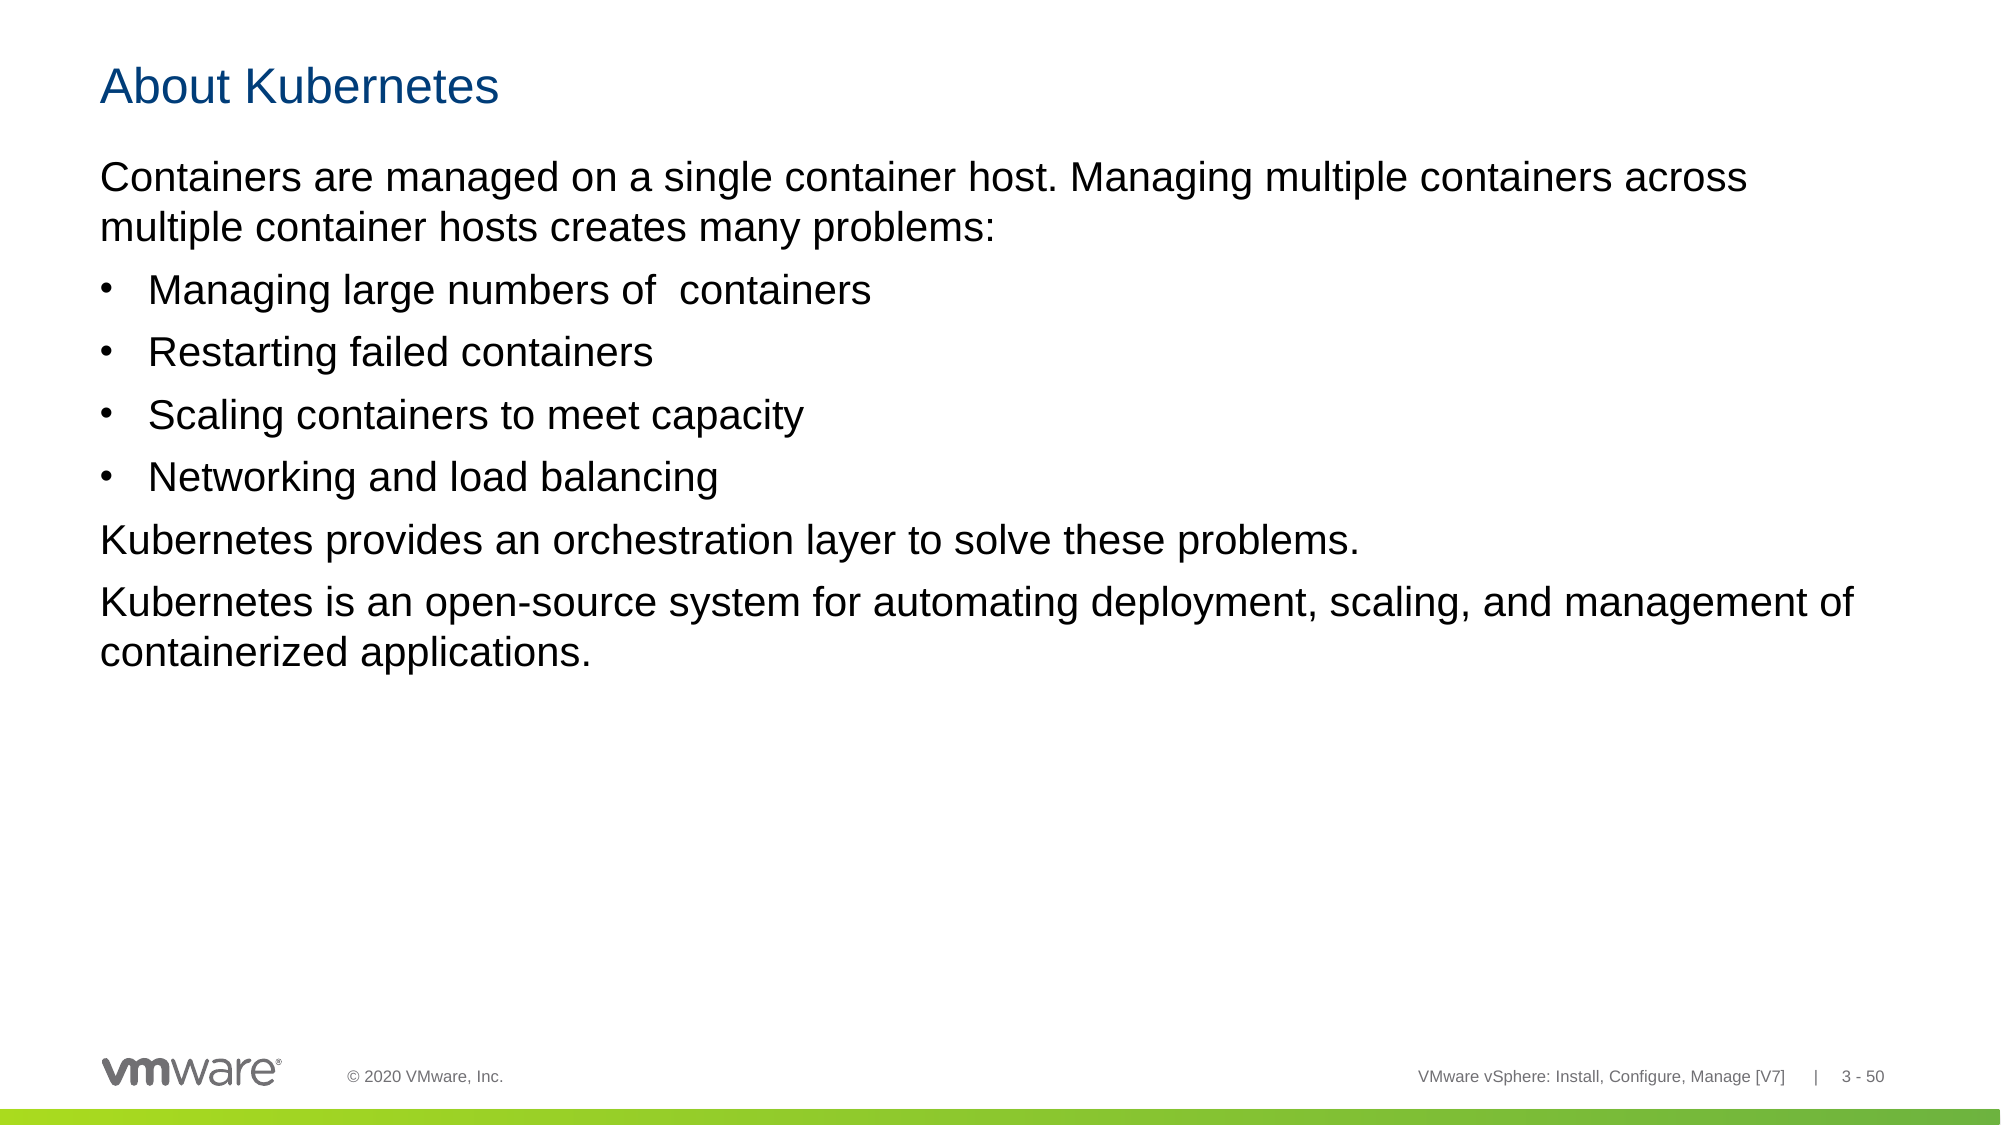

# About Kubernetes
Containers are managed on a single container host. Managing multiple containers across multiple container hosts creates many problems:
Managing large numbers of  containers
Restarting failed containers
Scaling containers to meet capacity
Networking and load balancing
Kubernetes provides an orchestration layer to solve these problems.
Kubernetes is an open-source system for automating deployment, scaling, and management of containerized applications.
VMware vSphere: Install, Configure, Manage [V7]      |     3 - 50